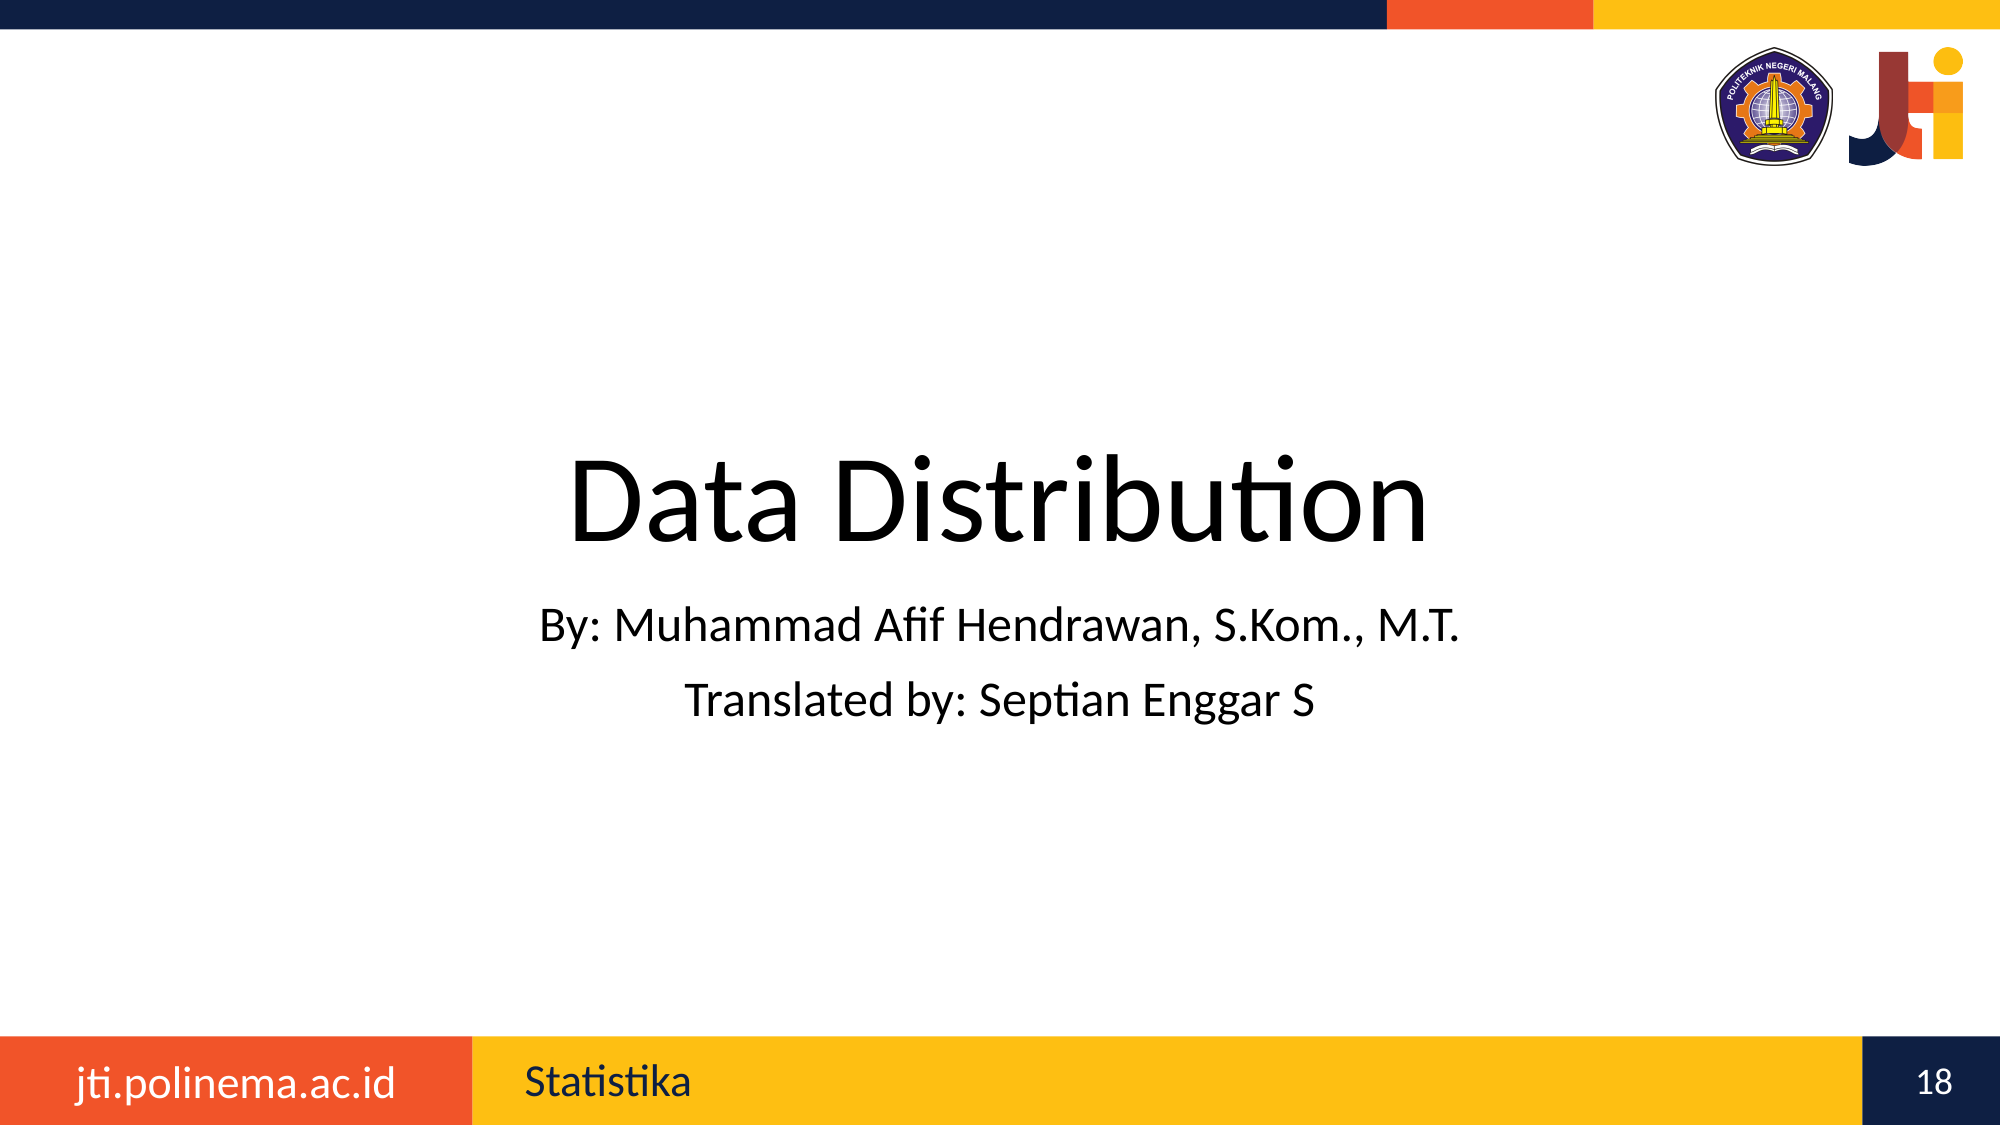

# Data Distribution
By: Muhammad Afif Hendrawan, S.Kom., M.T.
Translated by: Septian Enggar S
18